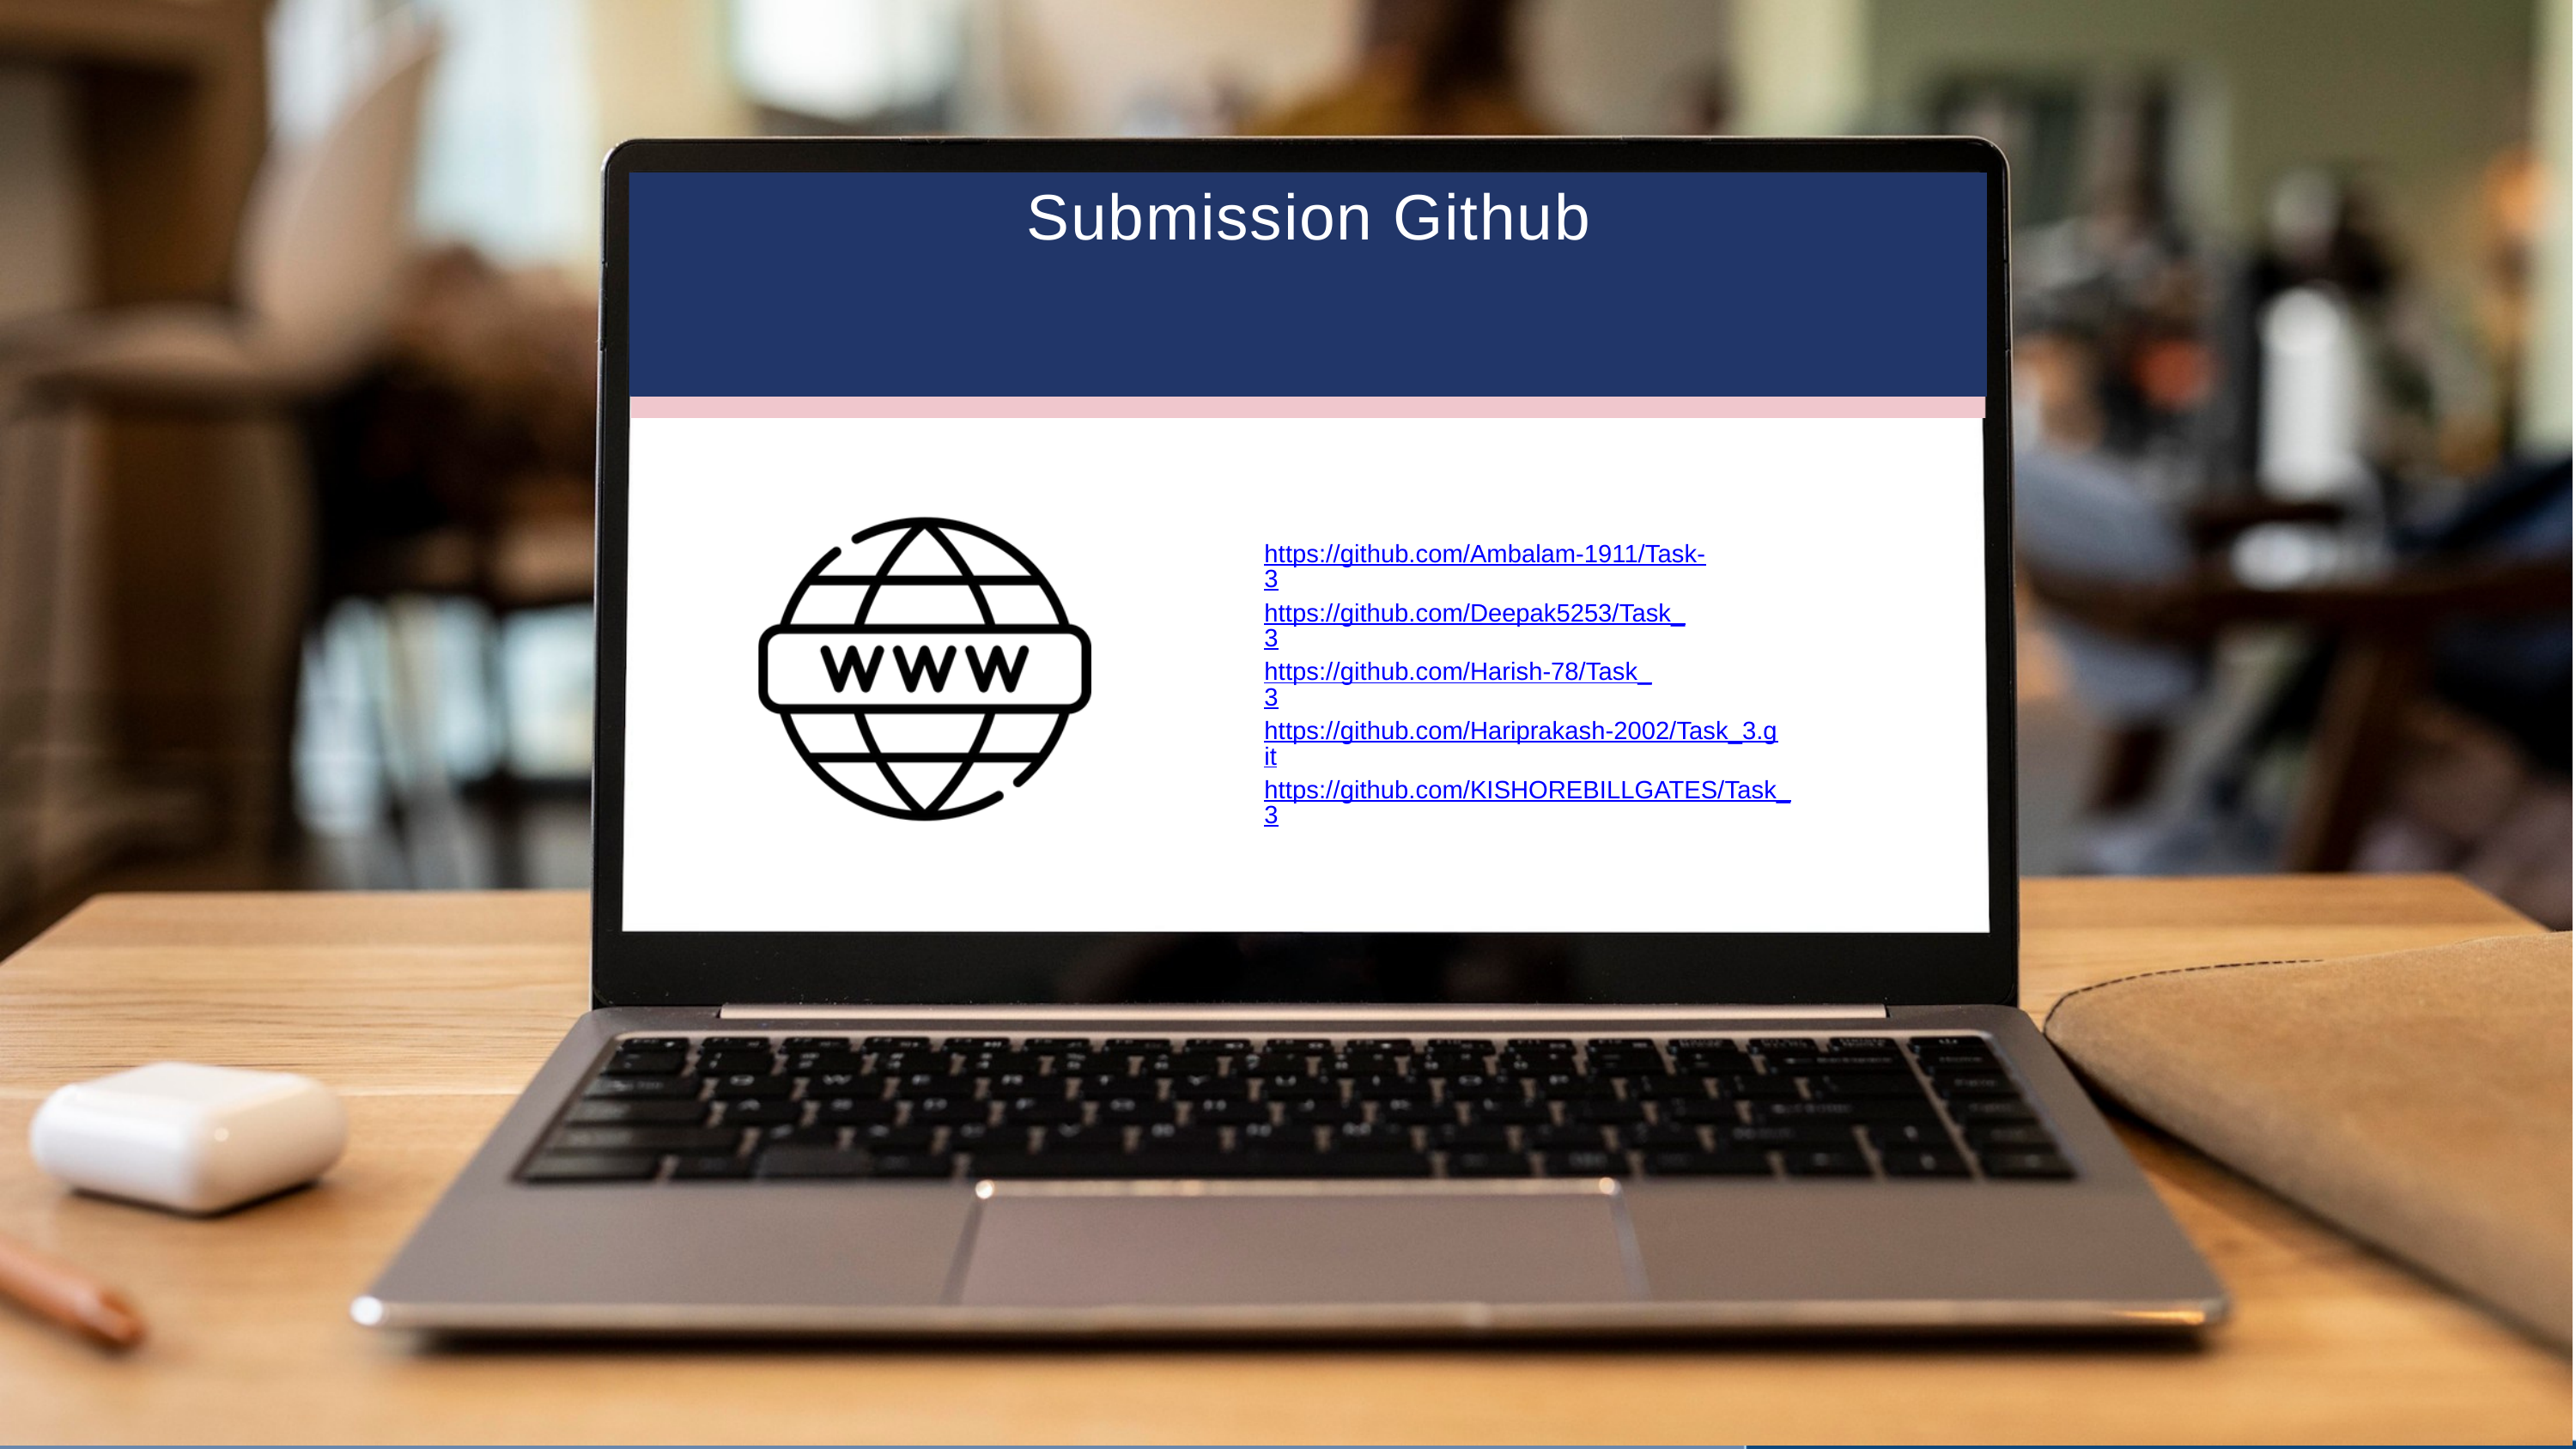

Submission Github

https://github.com/Ambalam-1911/Task-3
https://github.com/Deepak5253/Task_3
https://github.com/Harish-78/Task_3
https://github.com/Hariprakash-2002/Task_3.git
https://github.com/KISHOREBILLGATES/Task_3